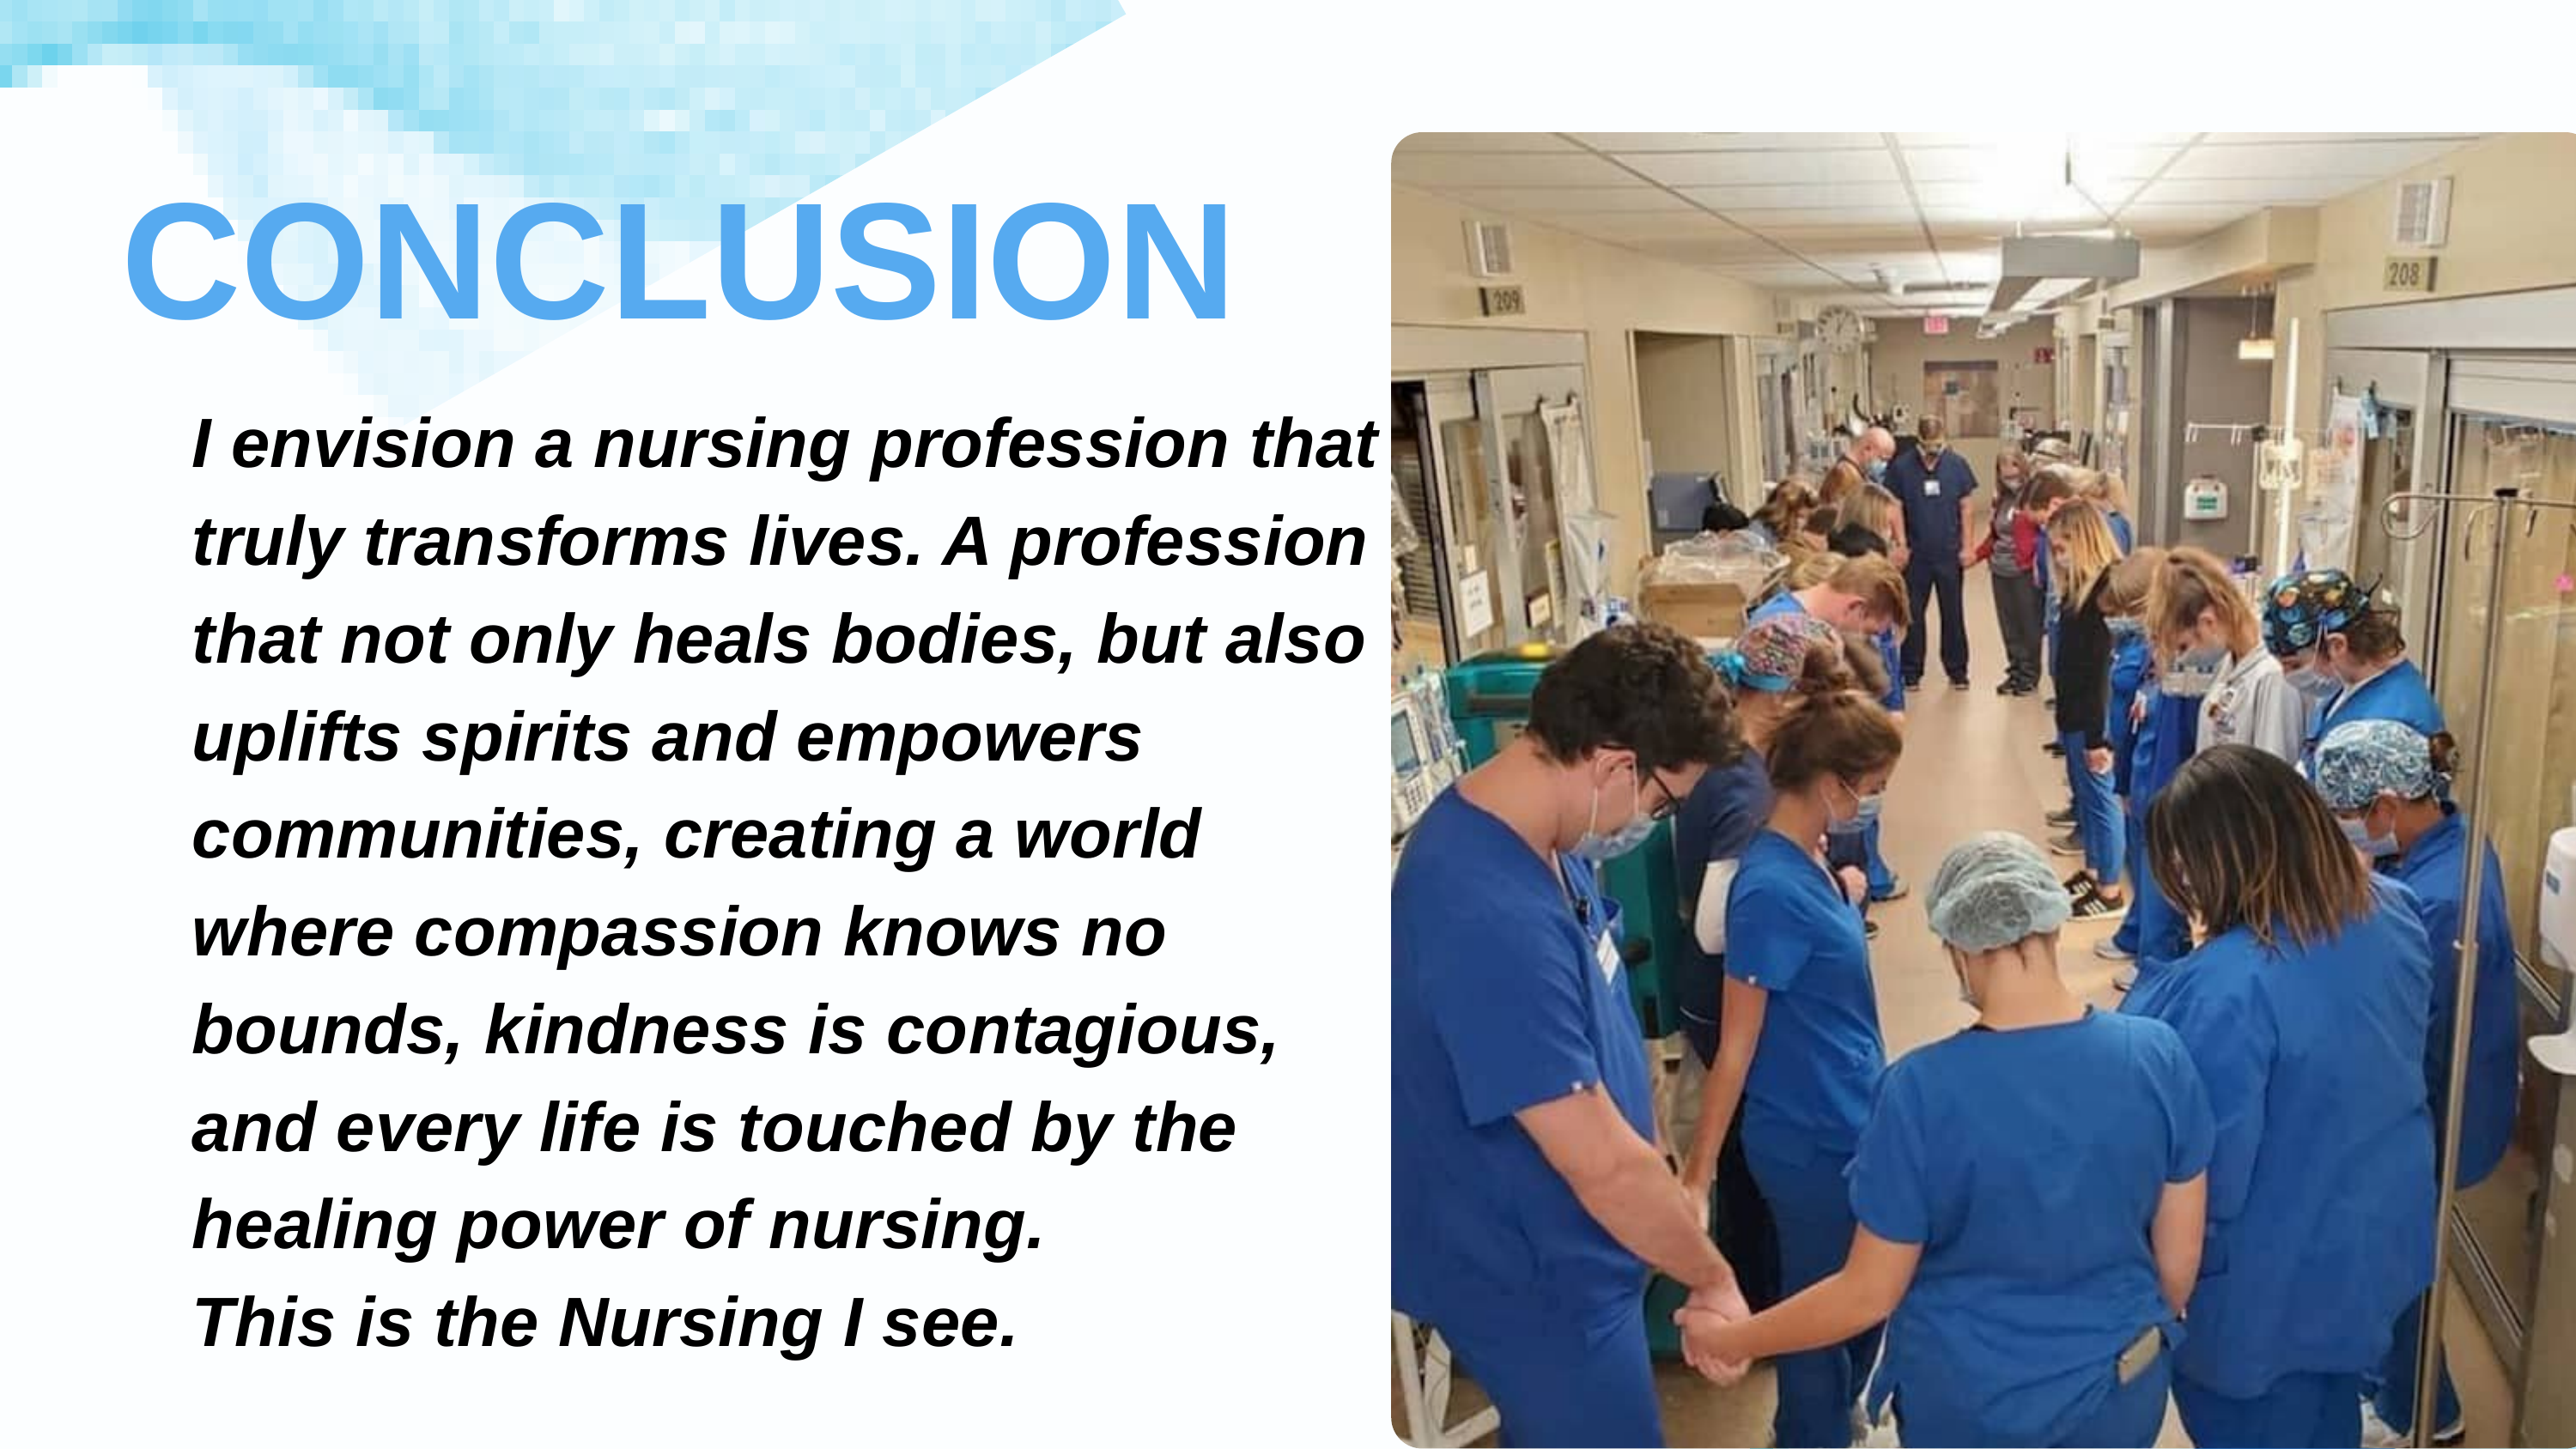

CONCLUSION

I envision a nursing profession that truly transforms lives. A profession that not only heals bodies, but also uplifts spirits and empowers communities, creating a world where compassion knows no bounds, kindness is contagious, and every life is touched by the healing power of nursing.
This is the Nursing I see.